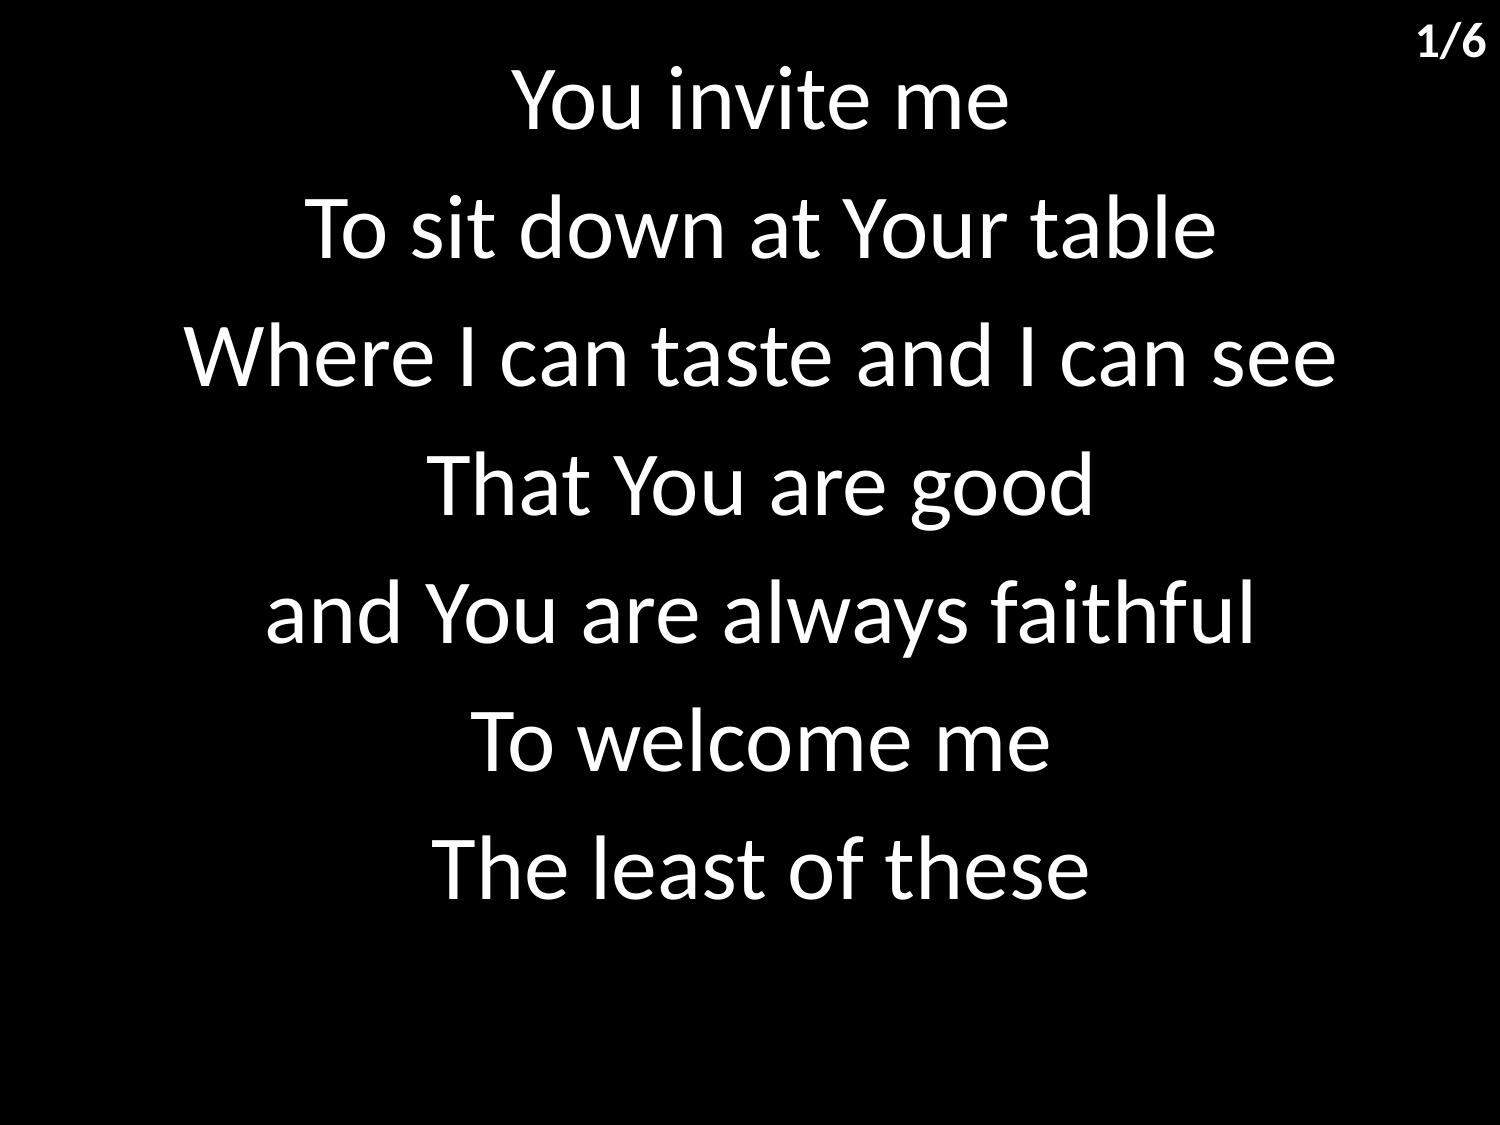

1/6
You invite me
To sit down at Your table
Where I can taste and I can see
That You are good
and You are always faithful
To welcome me
The least of these